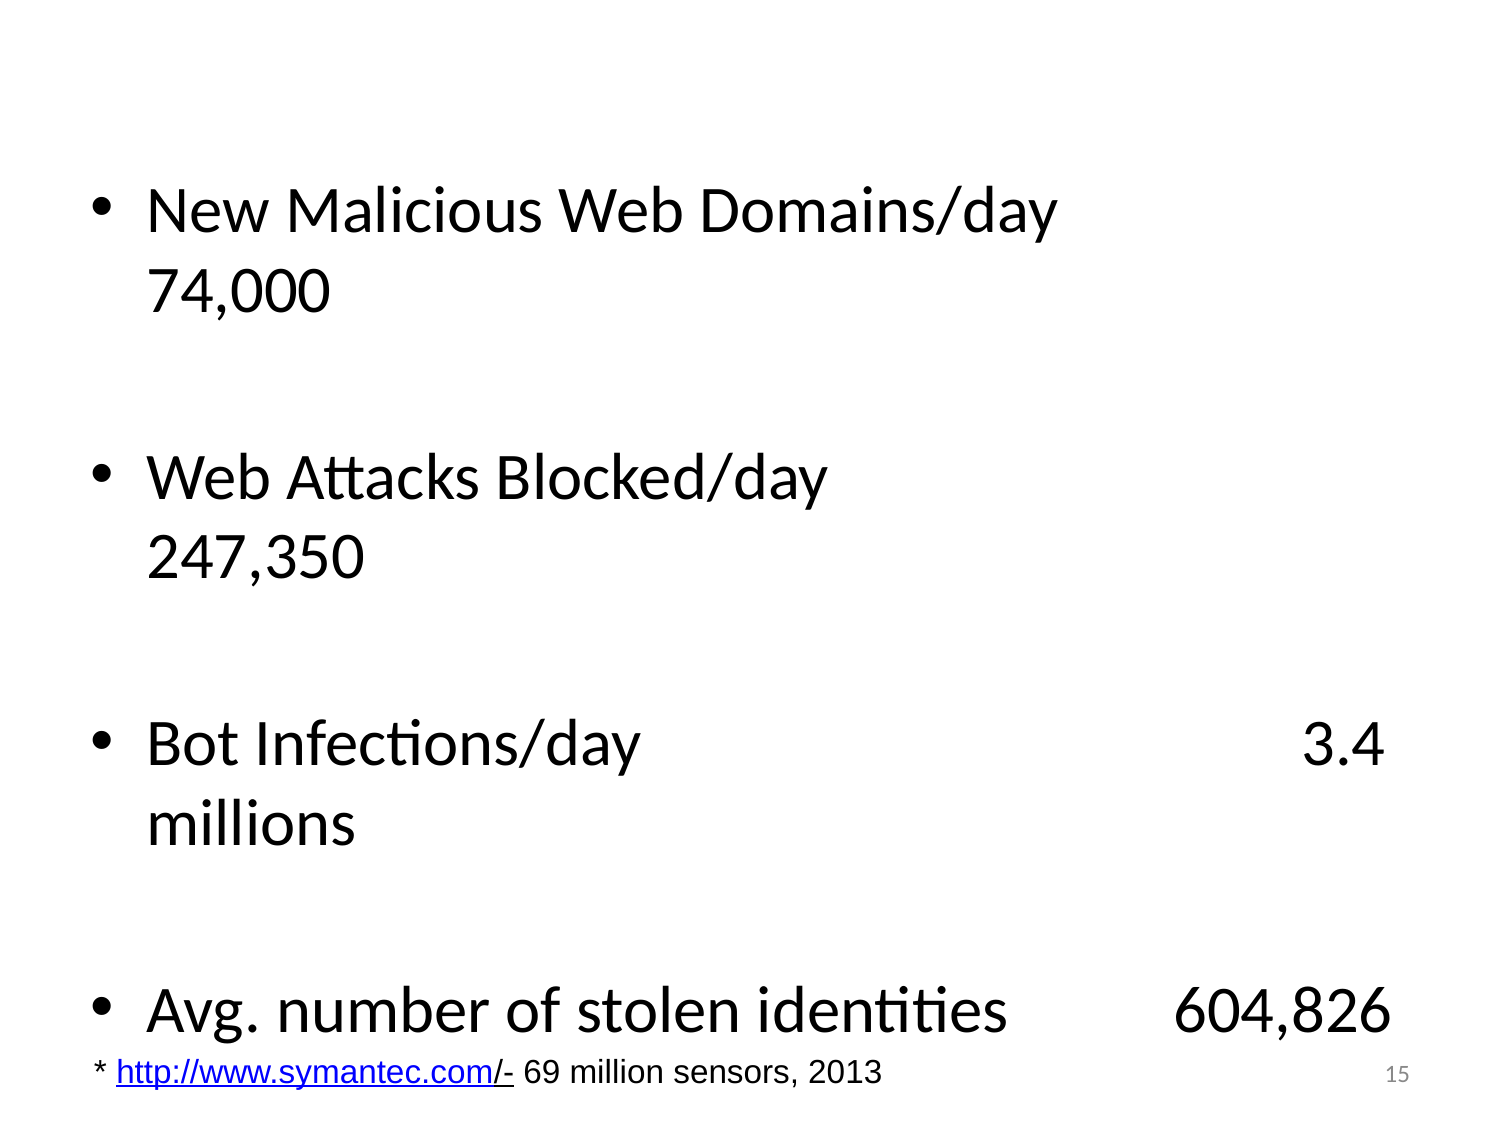

New Malicious Web Domains/day 	  74,000

Web Attacks Blocked/day				247,350

Bot Infections/day	                                     3.4 millions

Avg. number of stolen identities           604,826
* http://www.symantec.com/- 69 million sensors, 2013
15